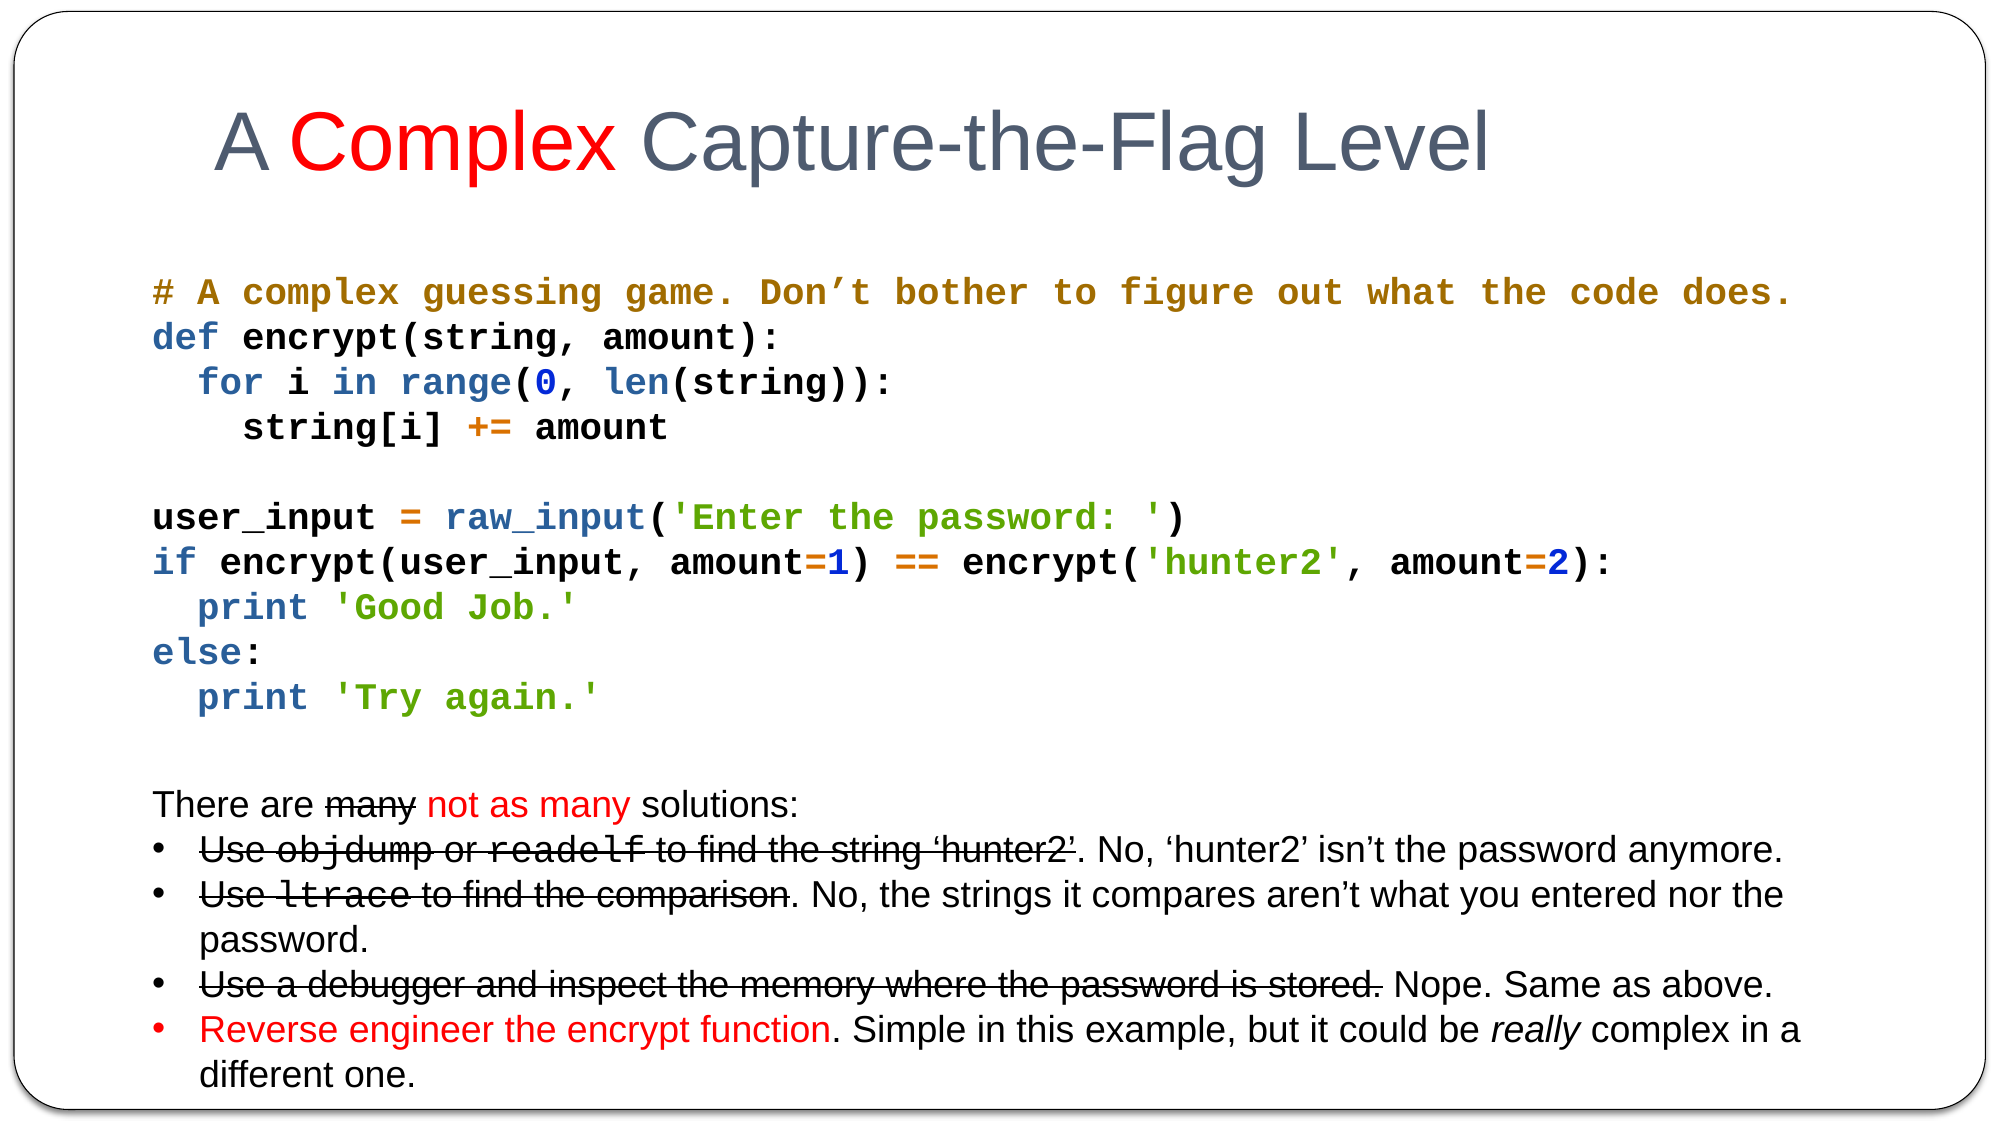

# A Complex Capture-the-Flag Level
# A complex guessing game. Don’t bother to figure out what the code does.
def encrypt(string, amount):
  for i in range(0, len(string)):
    string[i] += amount
user_input = raw_input('Enter the password: ')
if encrypt(user_input, amount=1) == encrypt('hunter2', amount=2):
  print 'Good Job.'
else:
  print 'Try again.'
There are many not as many solutions:
Use objdump or readelf to find the string ‘hunter2’. No, ‘hunter2’ isn’t the password anymore.
Use ltrace to find the comparison. No, the strings it compares aren’t what you entered nor the password.
Use a debugger and inspect the memory where the password is stored. Nope. Same as above.
Reverse engineer the encrypt function. Simple in this example, but it could be really complex in a different one.